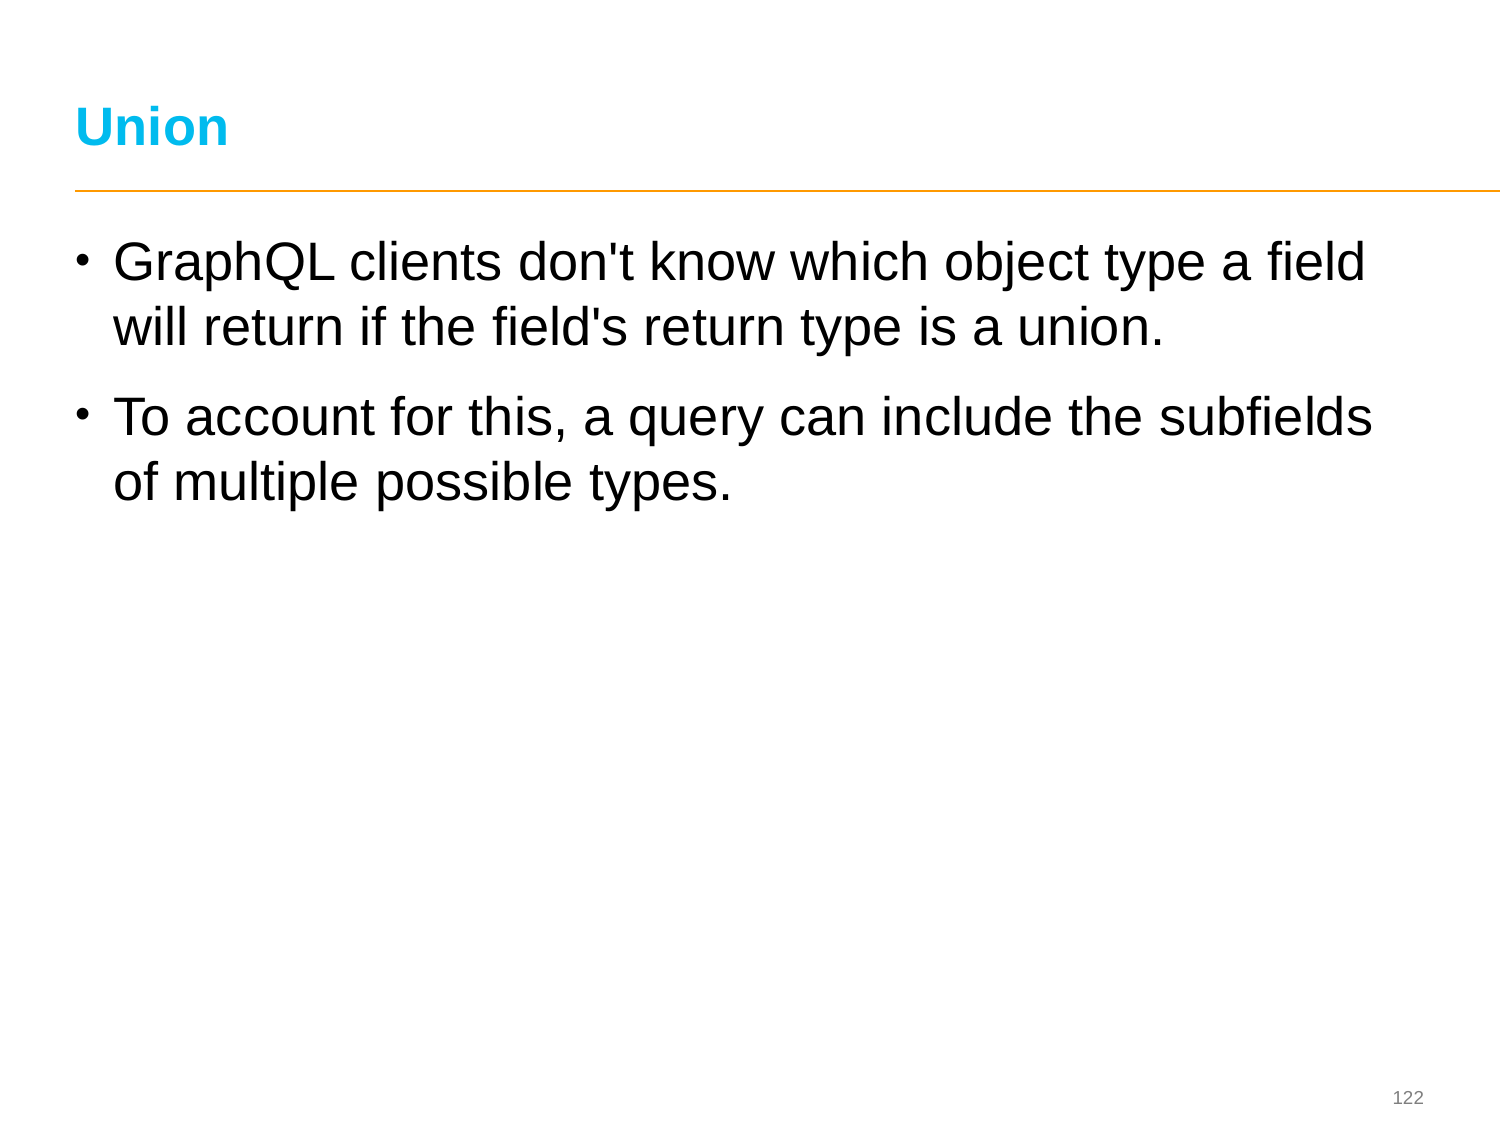

# Union
GraphQL clients don't know which object type a field will return if the field's return type is a union.
To account for this, a query can include the subfields of multiple possible types.